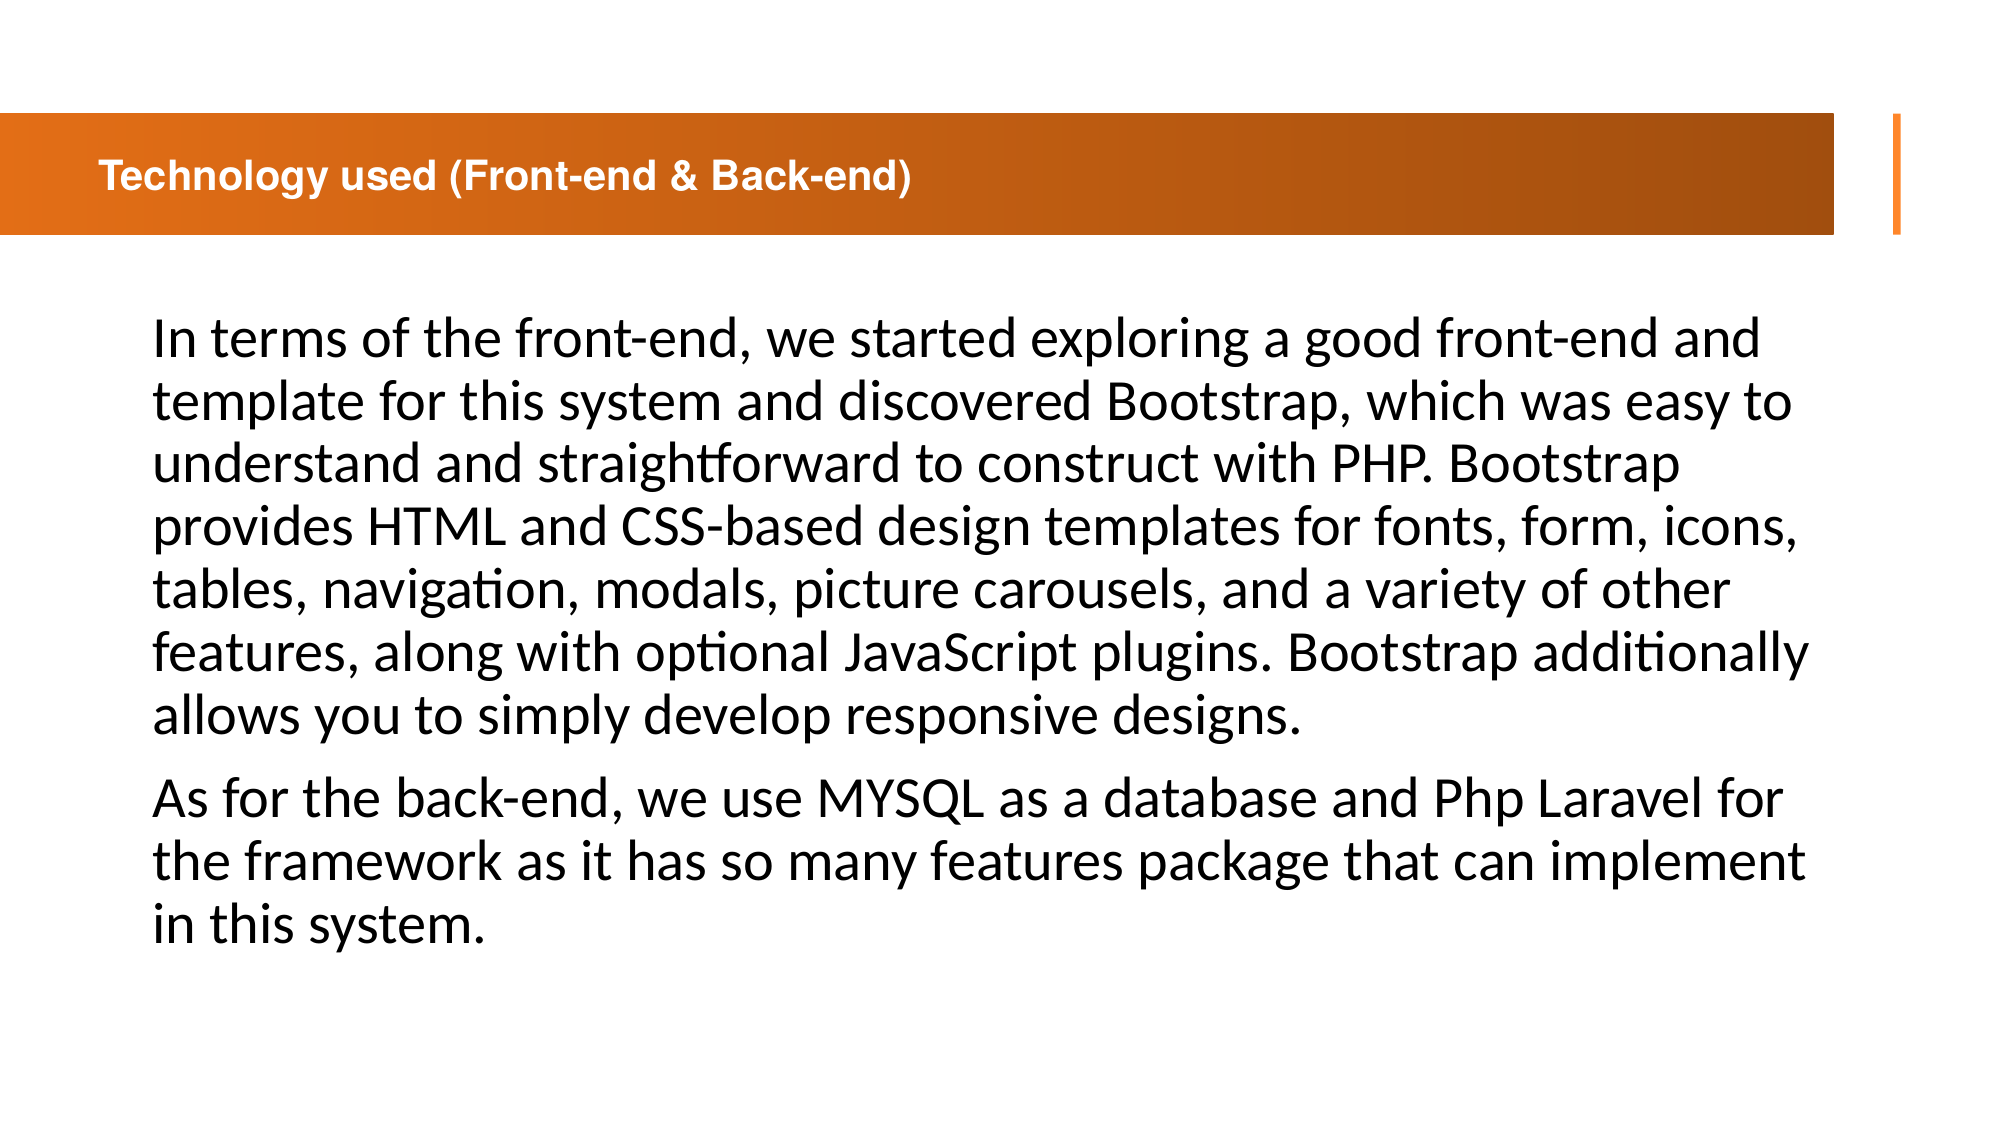

Technology used (Front-end & Back-end)

In terms of the front-end, we started exploring a good front-end and template for this system and discovered Bootstrap, which was easy to understand and straightforward to construct with PHP. Bootstrap provides HTML and CSS-based design templates for fonts, form, icons, tables, navigation, modals, picture carousels, and a variety of other features, along with optional JavaScript plugins. Bootstrap additionally allows you to simply develop responsive designs.
As for the back-end, we use MYSQL as a database and Php Laravel for the framework as it has so many features package that can implement in this system.